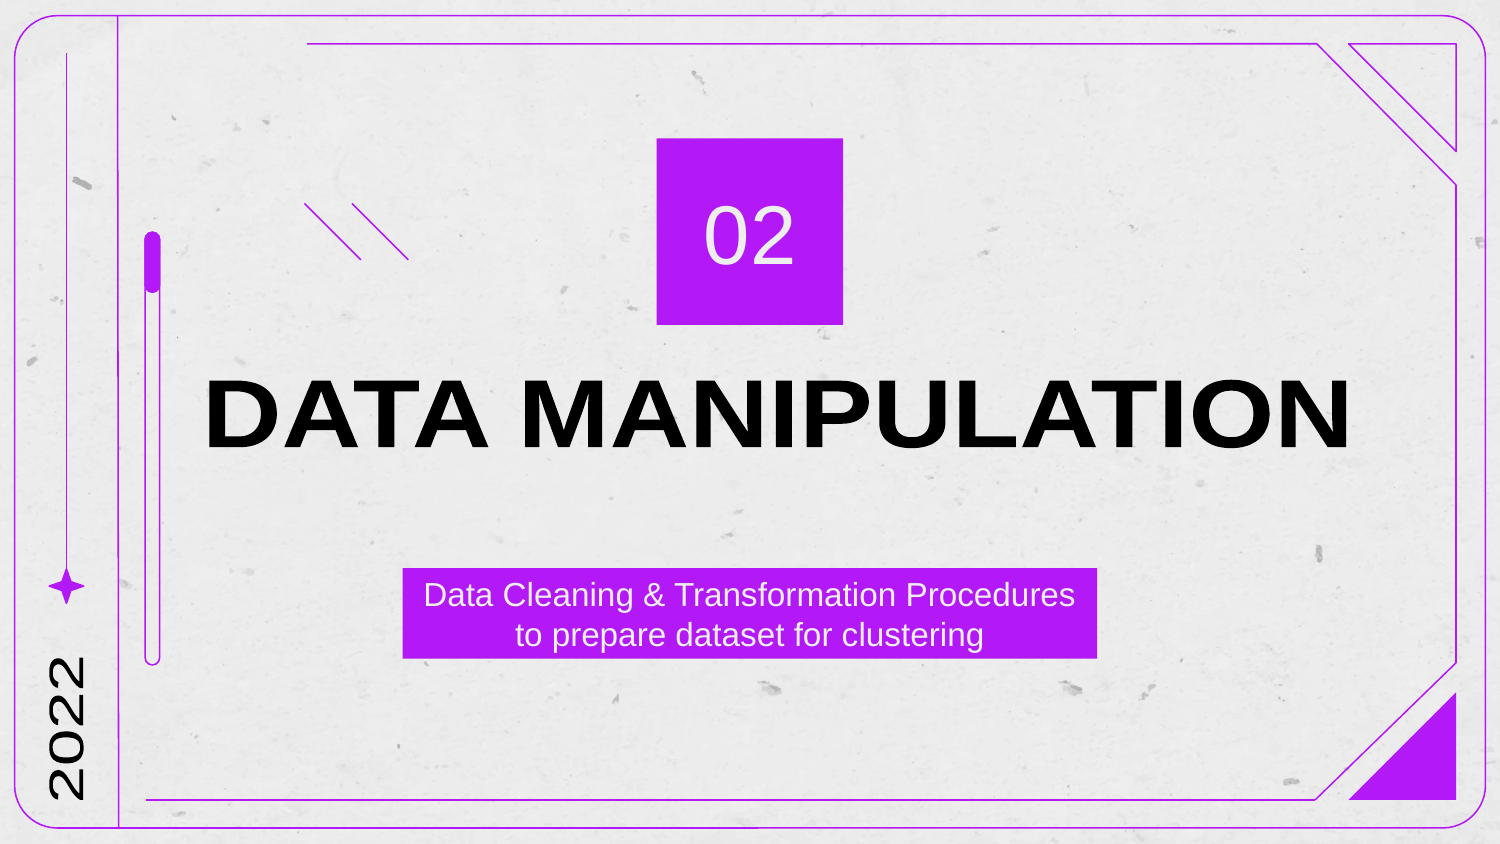

02

DATA MANIPULATION
Data Cleaning & Transformation Procedures to prepare dataset for clustering

2022